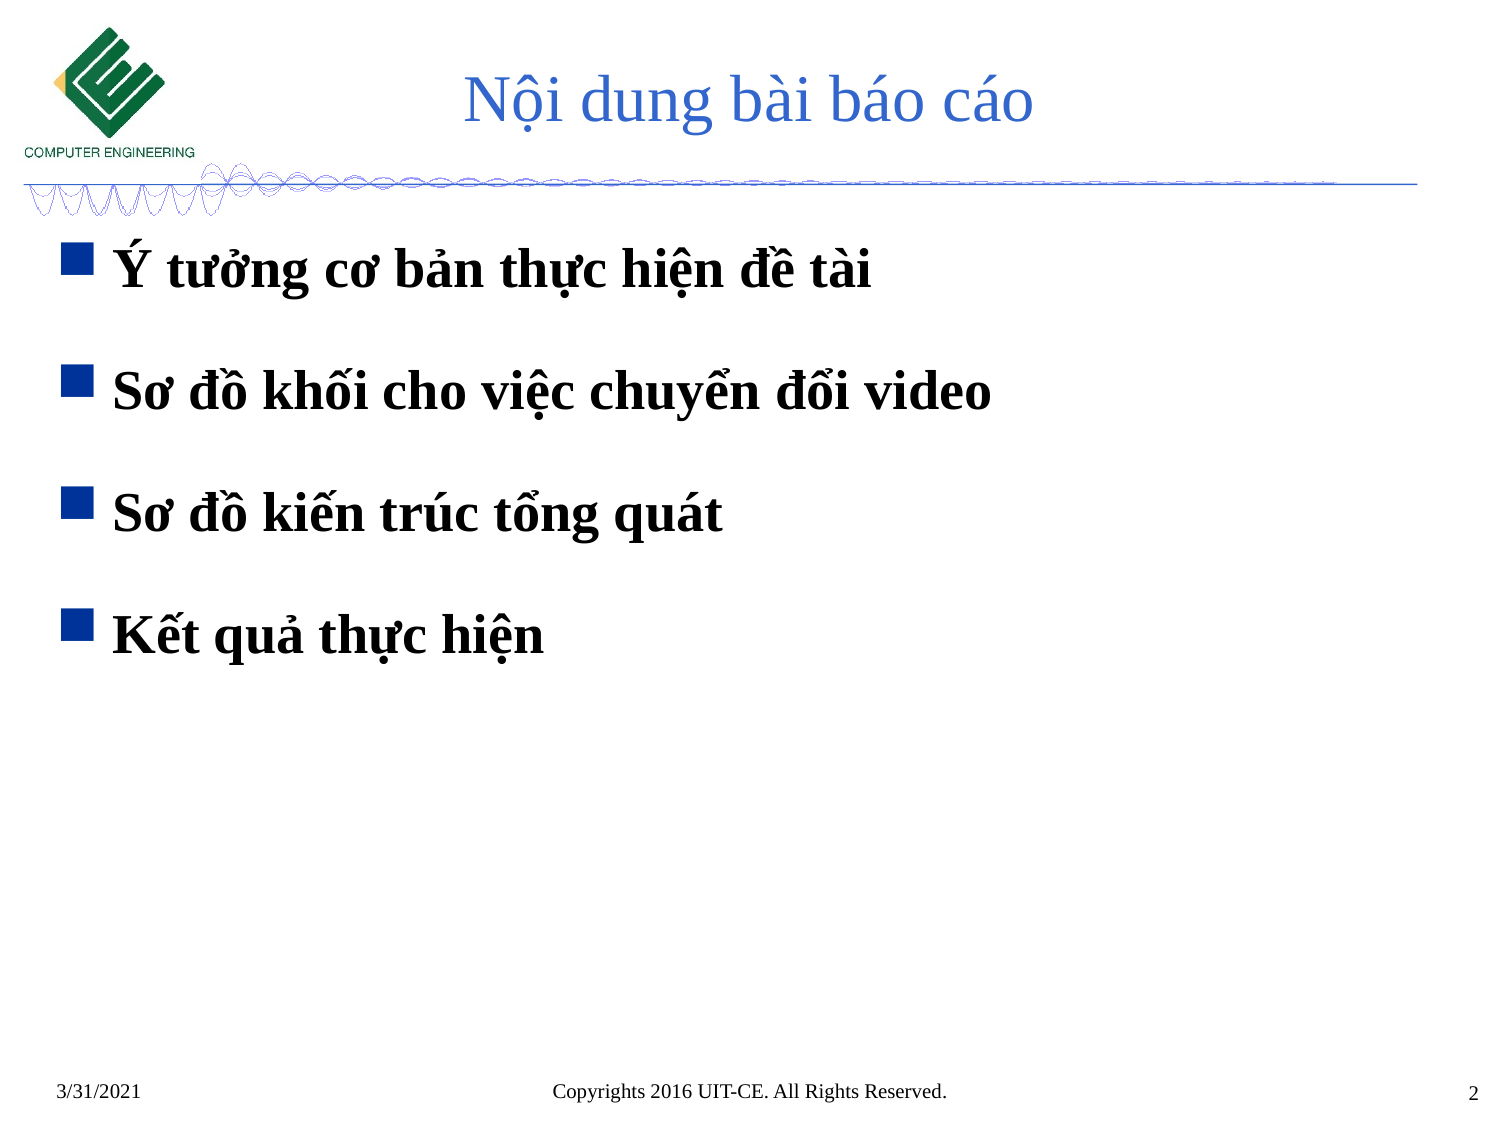

# Nội dung bài báo cáo
Ý tưởng cơ bản thực hiện đề tài
Sơ đồ khối cho việc chuyển đổi video
Sơ đồ kiến trúc tổng quát
Kết quả thực hiện
Copyrights 2016 UIT-CE. All Rights Reserved.
3/31/2021
2